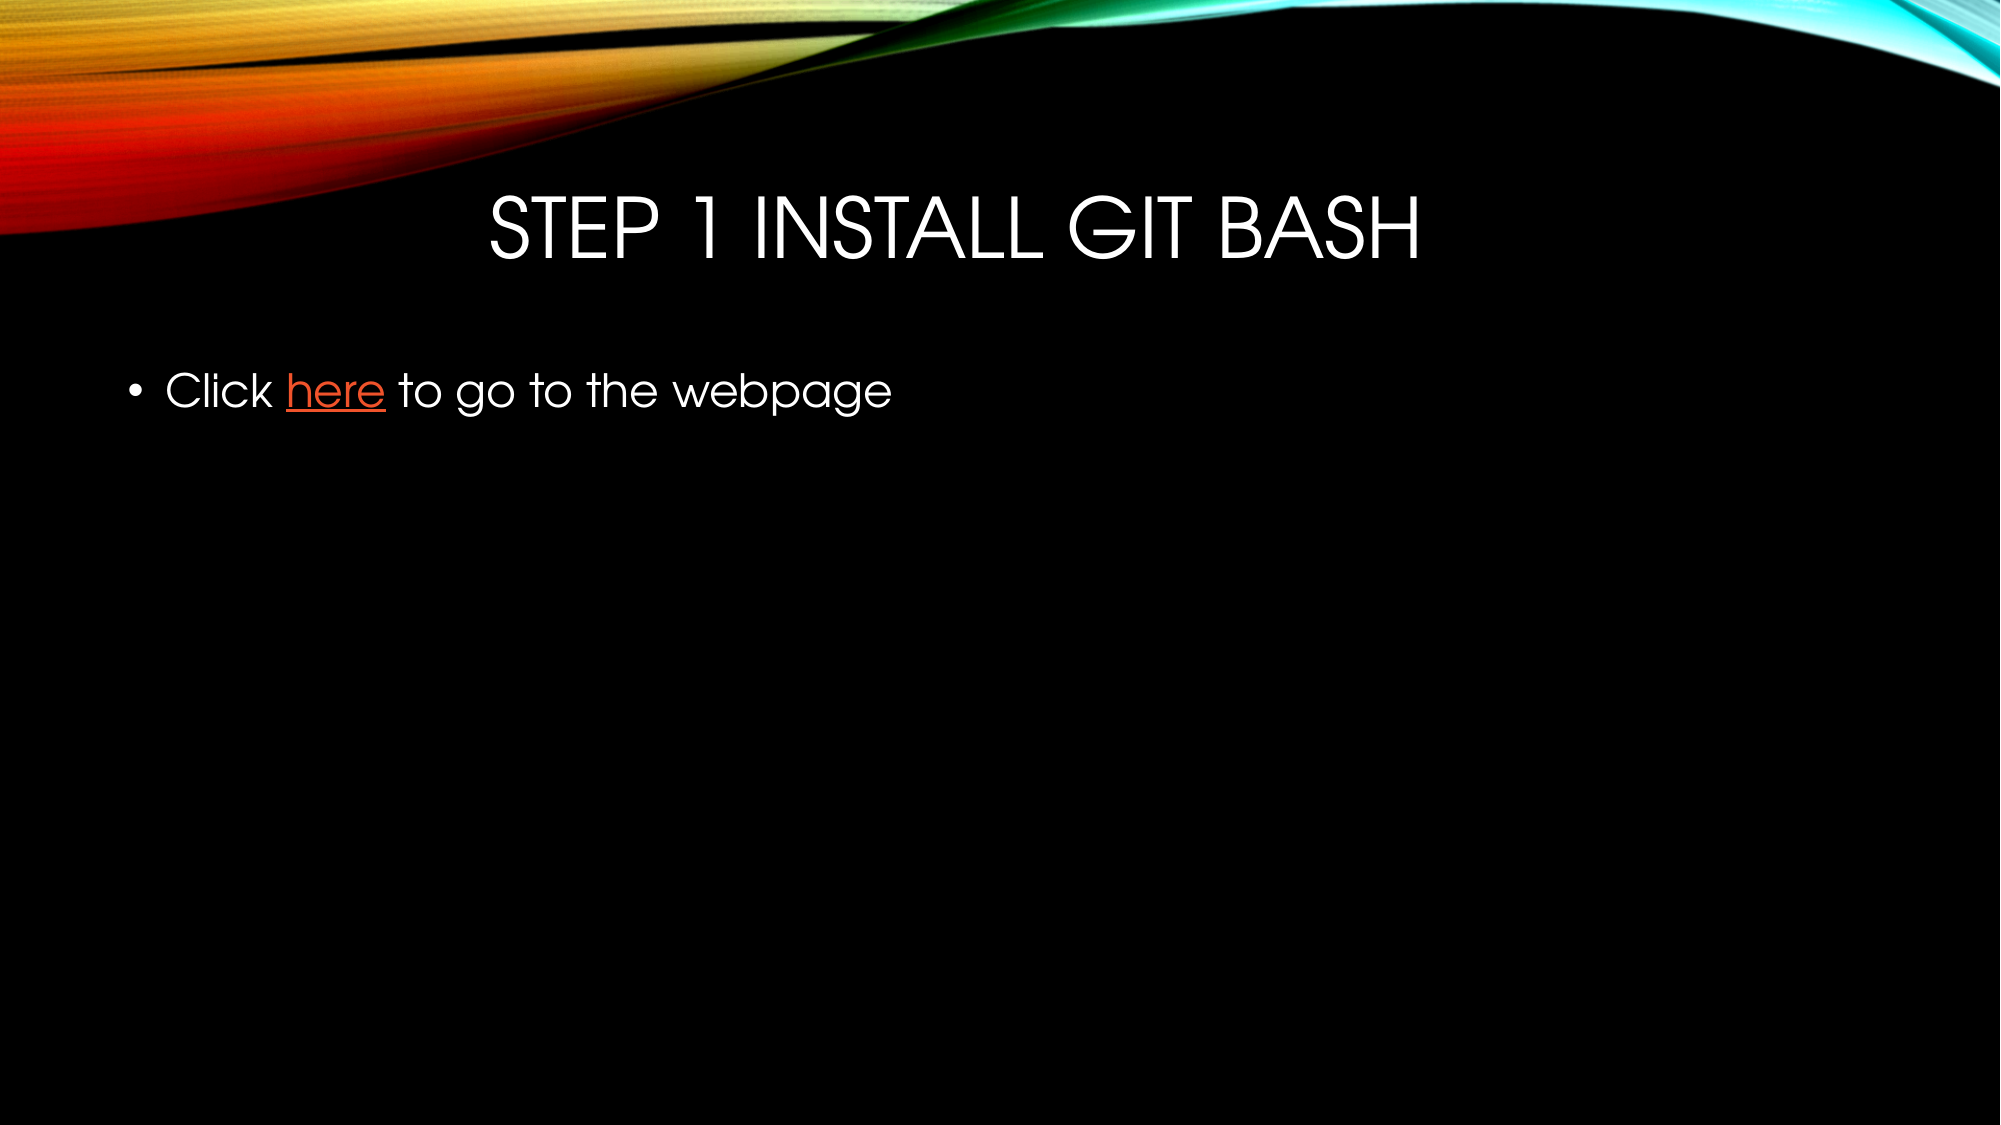

# STeP 1 install git bash
Click here to go to the webpage